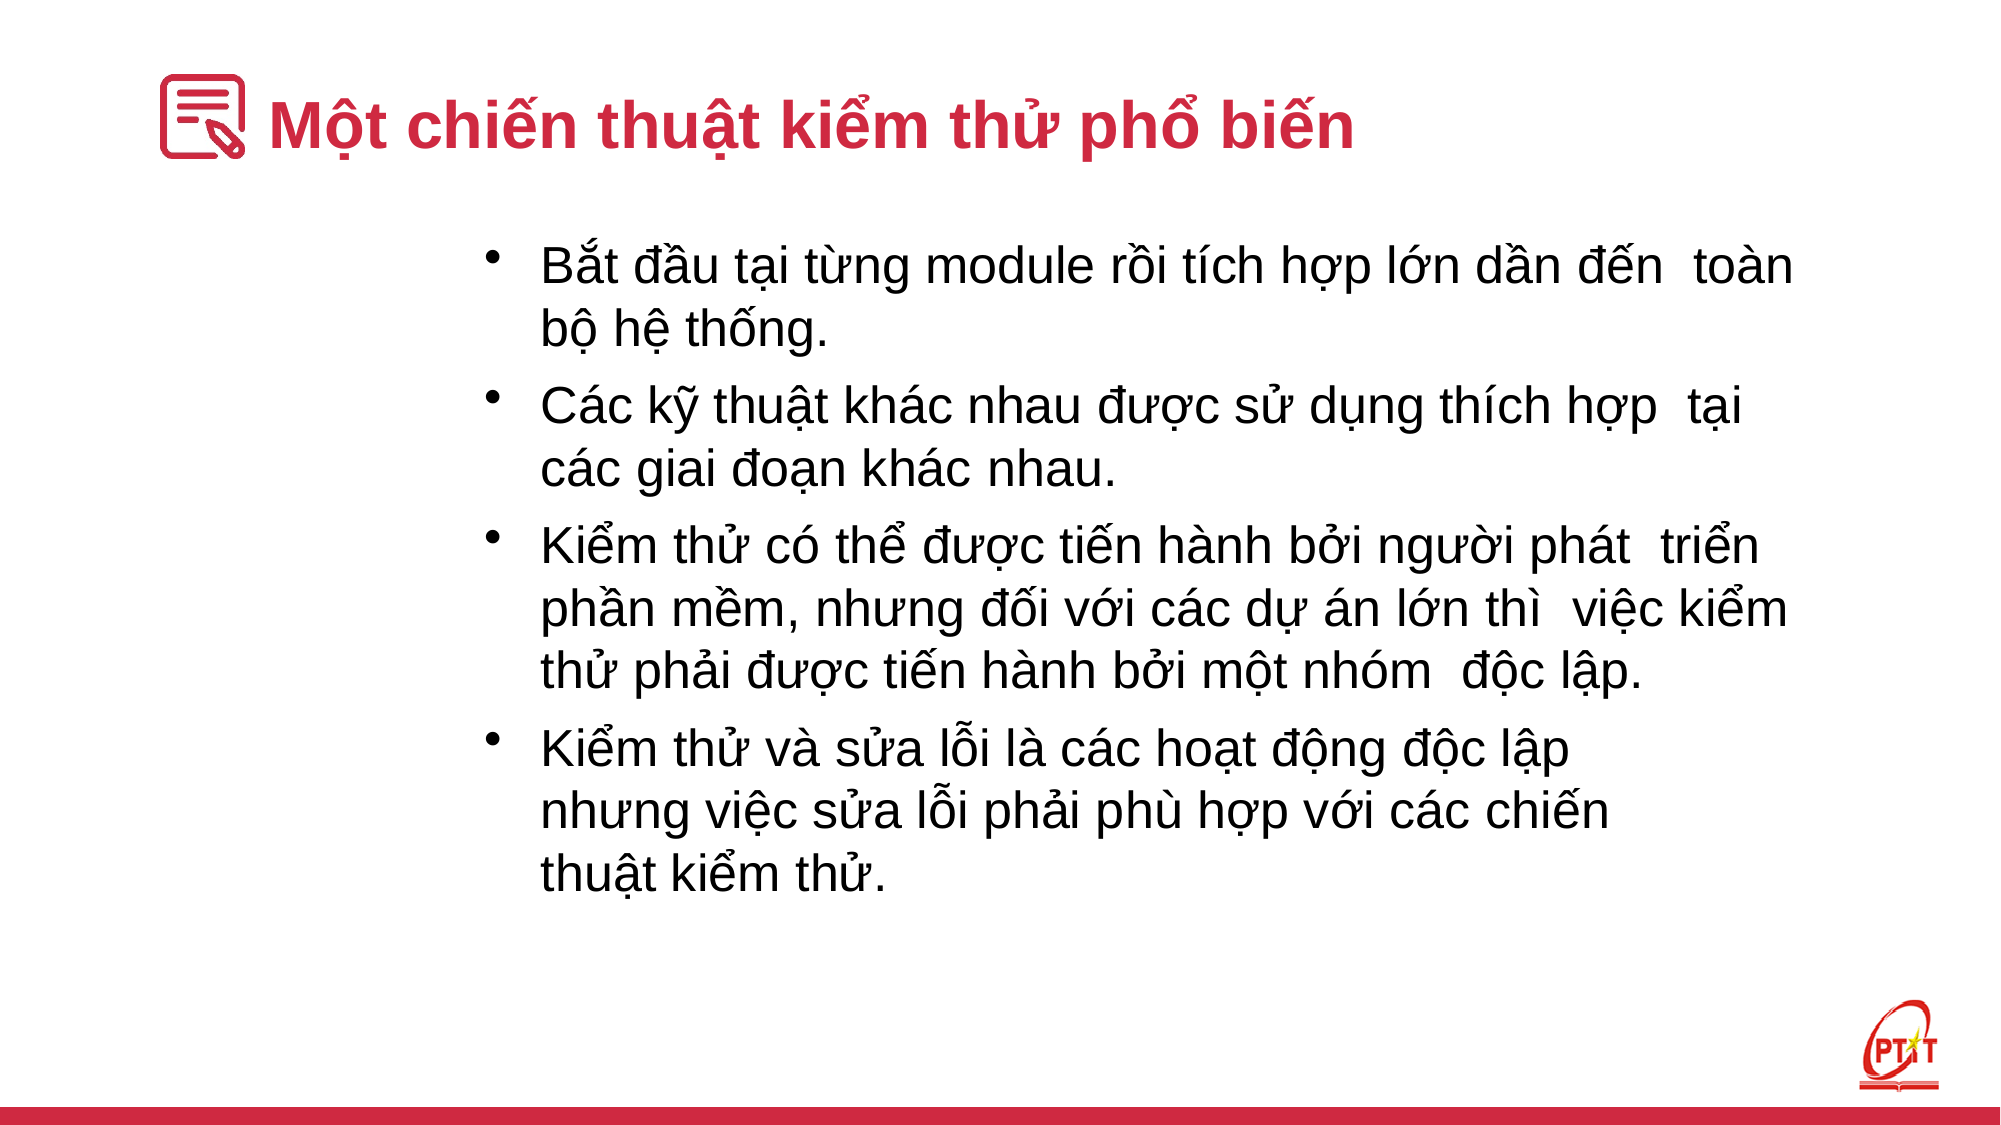

# Một chiến thuật kiểm thử phổ biến
Bắt đầu tại từng module rồi tích hợp lớn dần đến  toàn bộ hệ thống.
Các kỹ thuật khác nhau được sử dụng thích hợp  tại các giai đoạn khác nhau.
Kiểm thử có thể được tiến hành bởi người phát  triển phần mềm, nhưng đối với các dự án lớn thì  việc kiểm thử phải được tiến hành bởi một nhóm  độc lập.
Kiểm thử và sửa lỗi là các hoạt động độc lập  nhưng việc sửa lỗi phải phù hợp với các chiến  thuật kiểm thử.